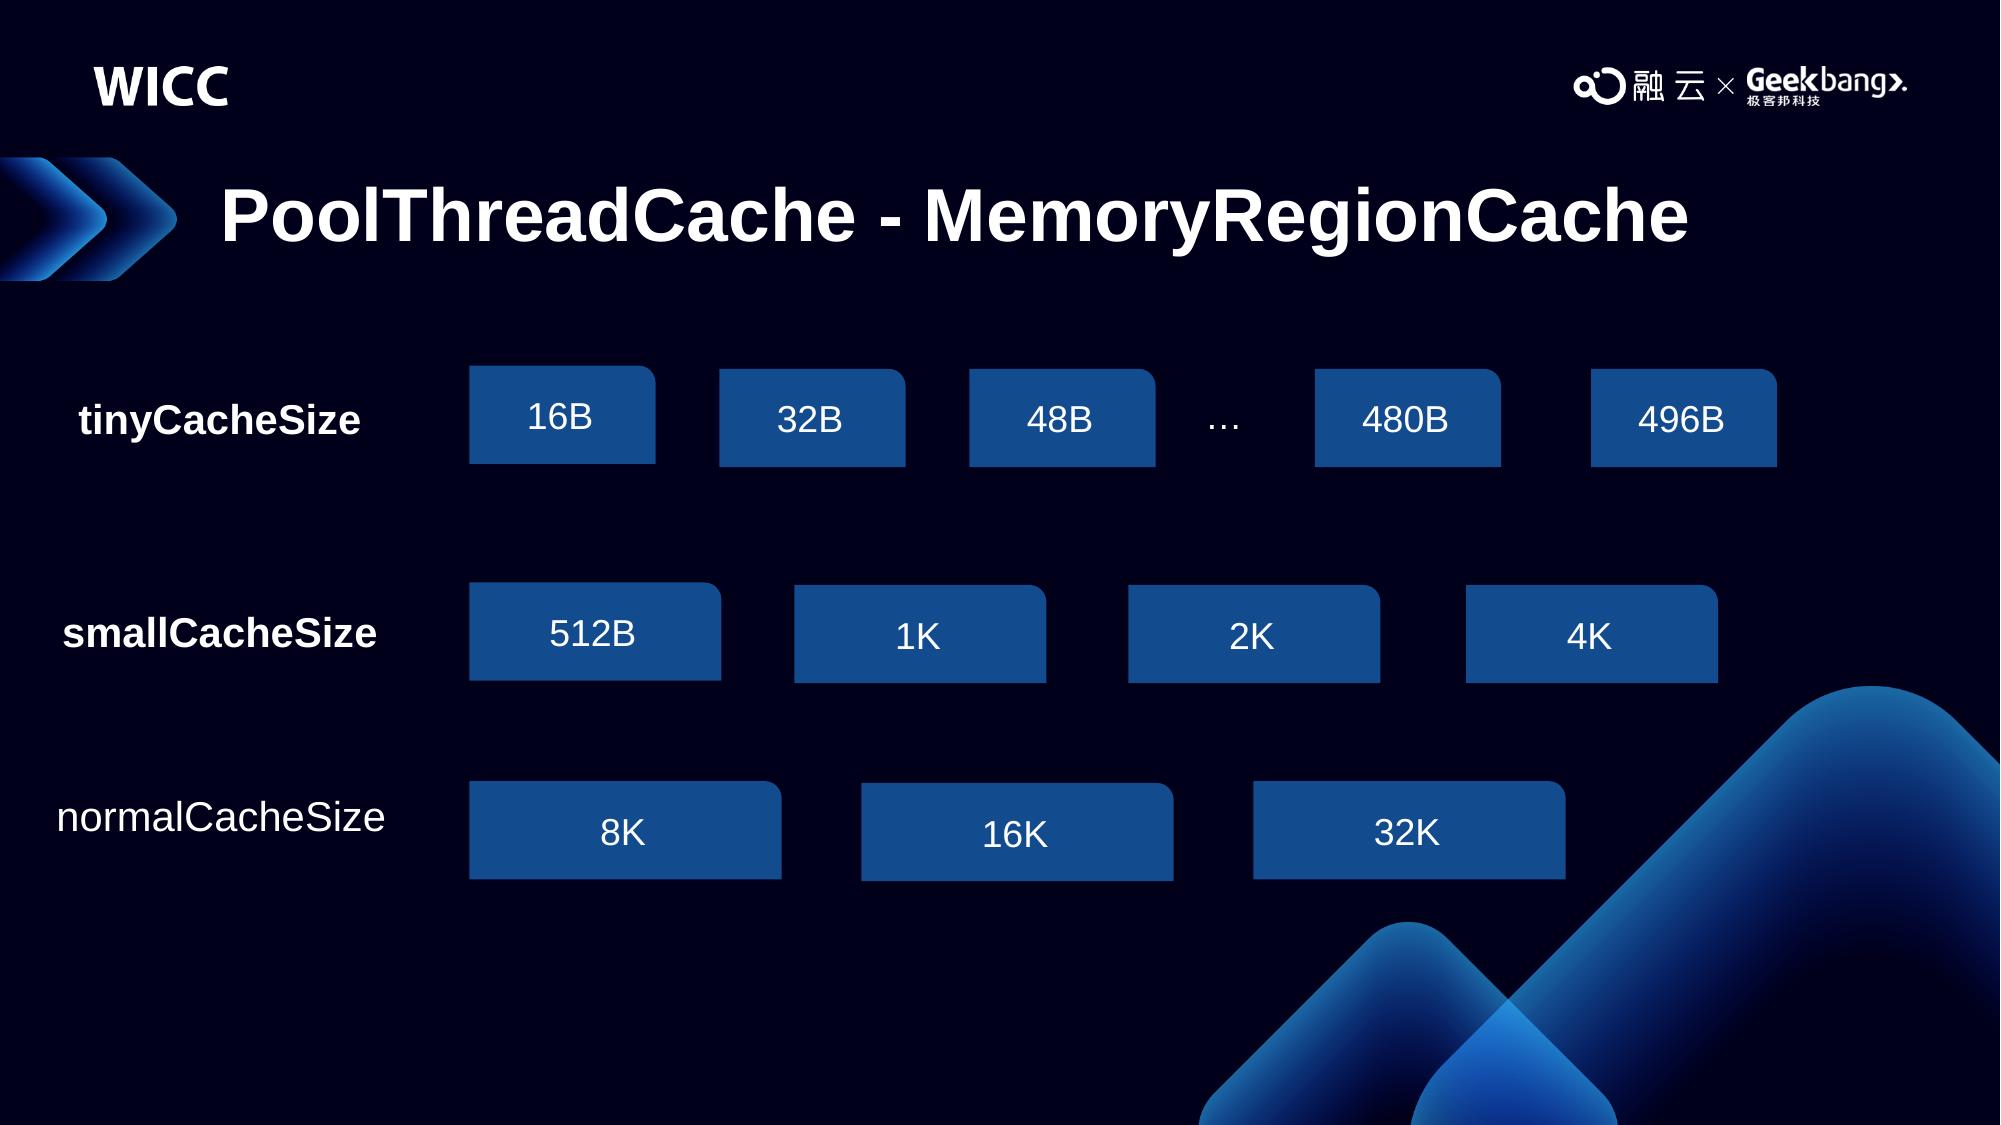

# PoolThreadCache - MemoryRegionCache
16B
32B
48B
480B
496B
…
tinyCacheSize
512B
1K
2K
4K
smallCacheSize
normalCacheSize
8K
32K
16K